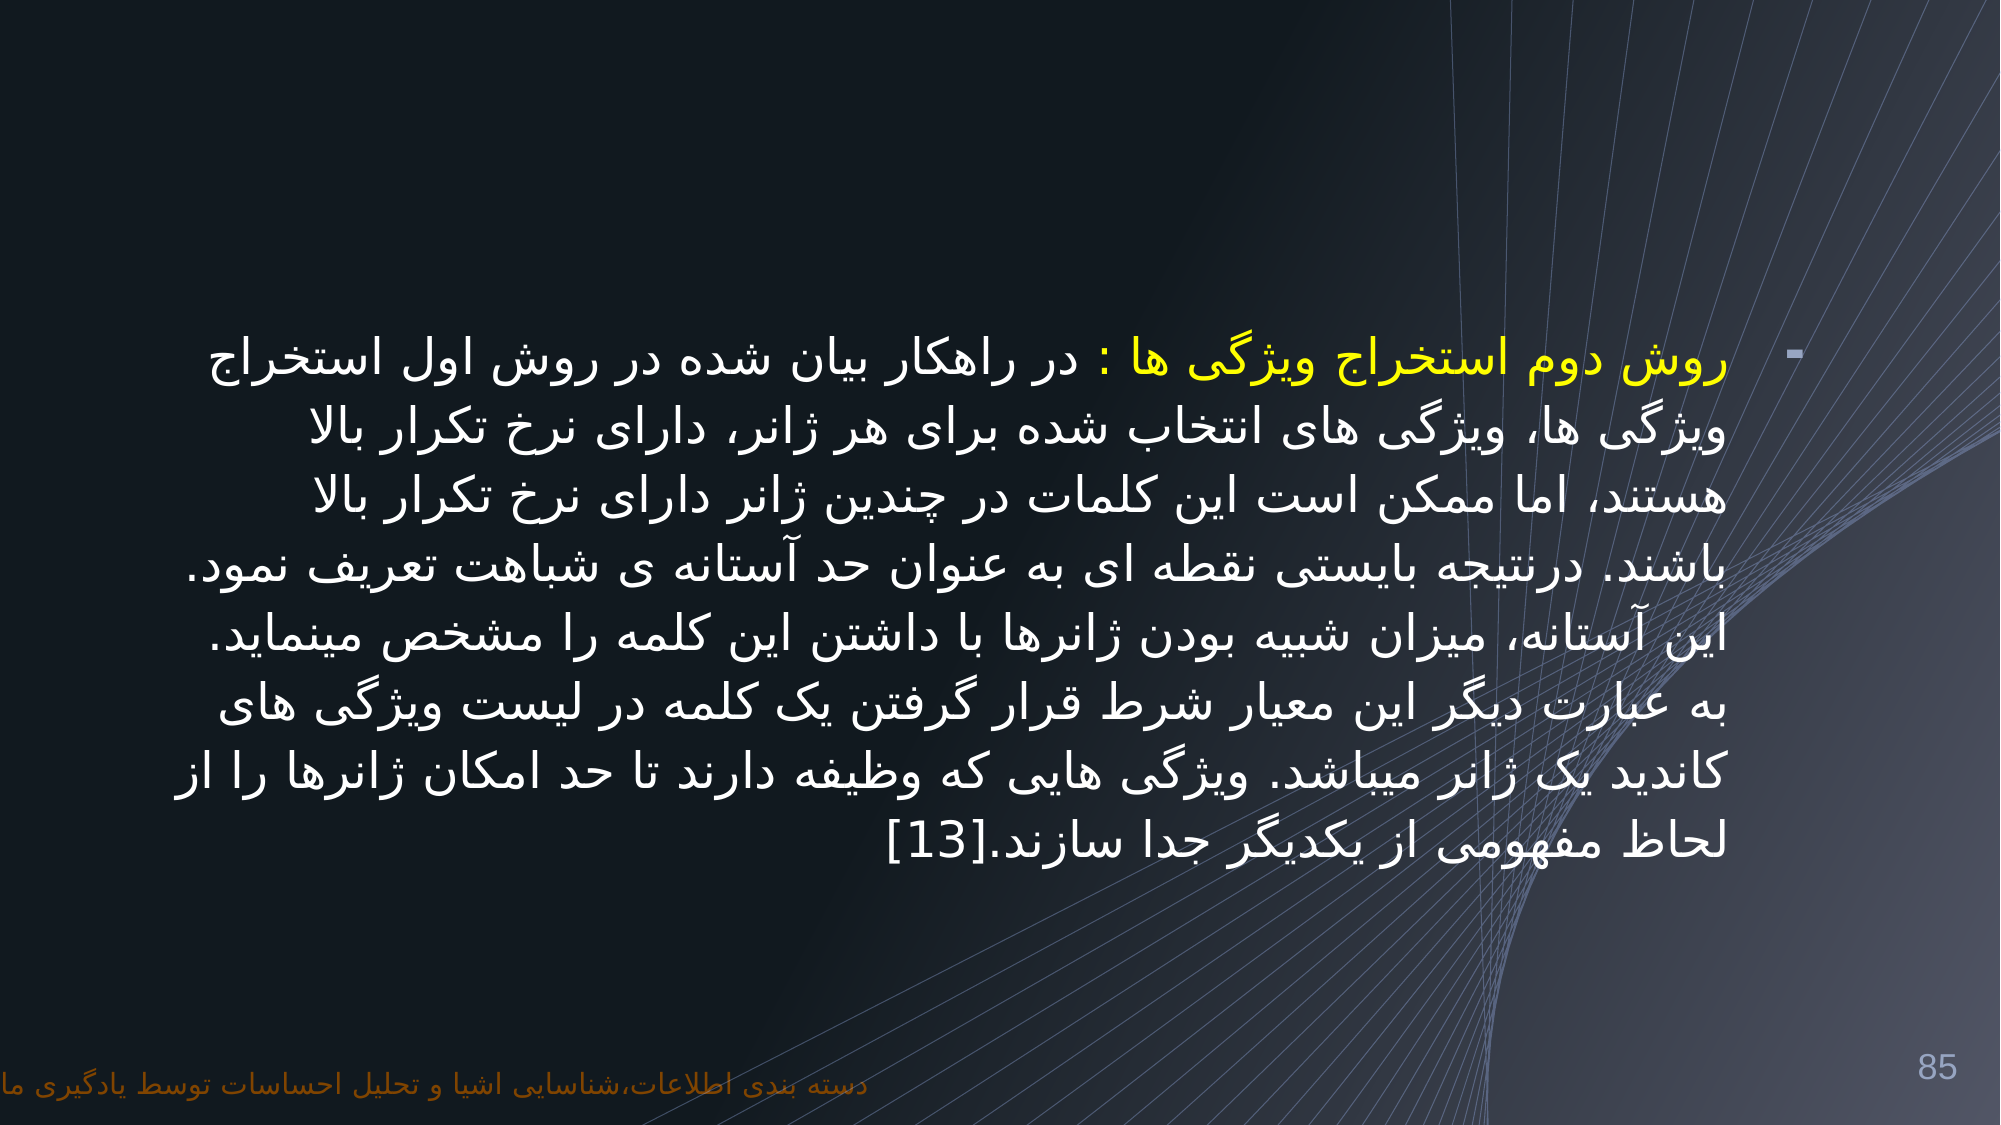

روش دوم استخراج ویژگی ها : در راهکار بیان شده در روش اول استخراج ویژگی ها، ویژگی های انتخاب شده برای هر ژانر، دارای نرخ تکرار بالا هستند، اما ممکن است این کلمات در چندین ژانر دارای نرخ تکرار بالا باشند. درنتیجه بایستی نقطه ای به عنوان حد آستانه ی شباهت تعریف نمود. این آستانه، میزان شبیه بودن ژانرها با داشتن این کلمه را مشخص مینماید. به عبارت دیگر این معیار شرط قرار گرفتن یک کلمه در لیست ویژگی های کاندید یک ژانر میباشد. ویژگی هایی که وظیفه دارند تا حد امکان ژانرها را از لحاظ مفهومی از یکدیگر جدا سازند.[13]
85